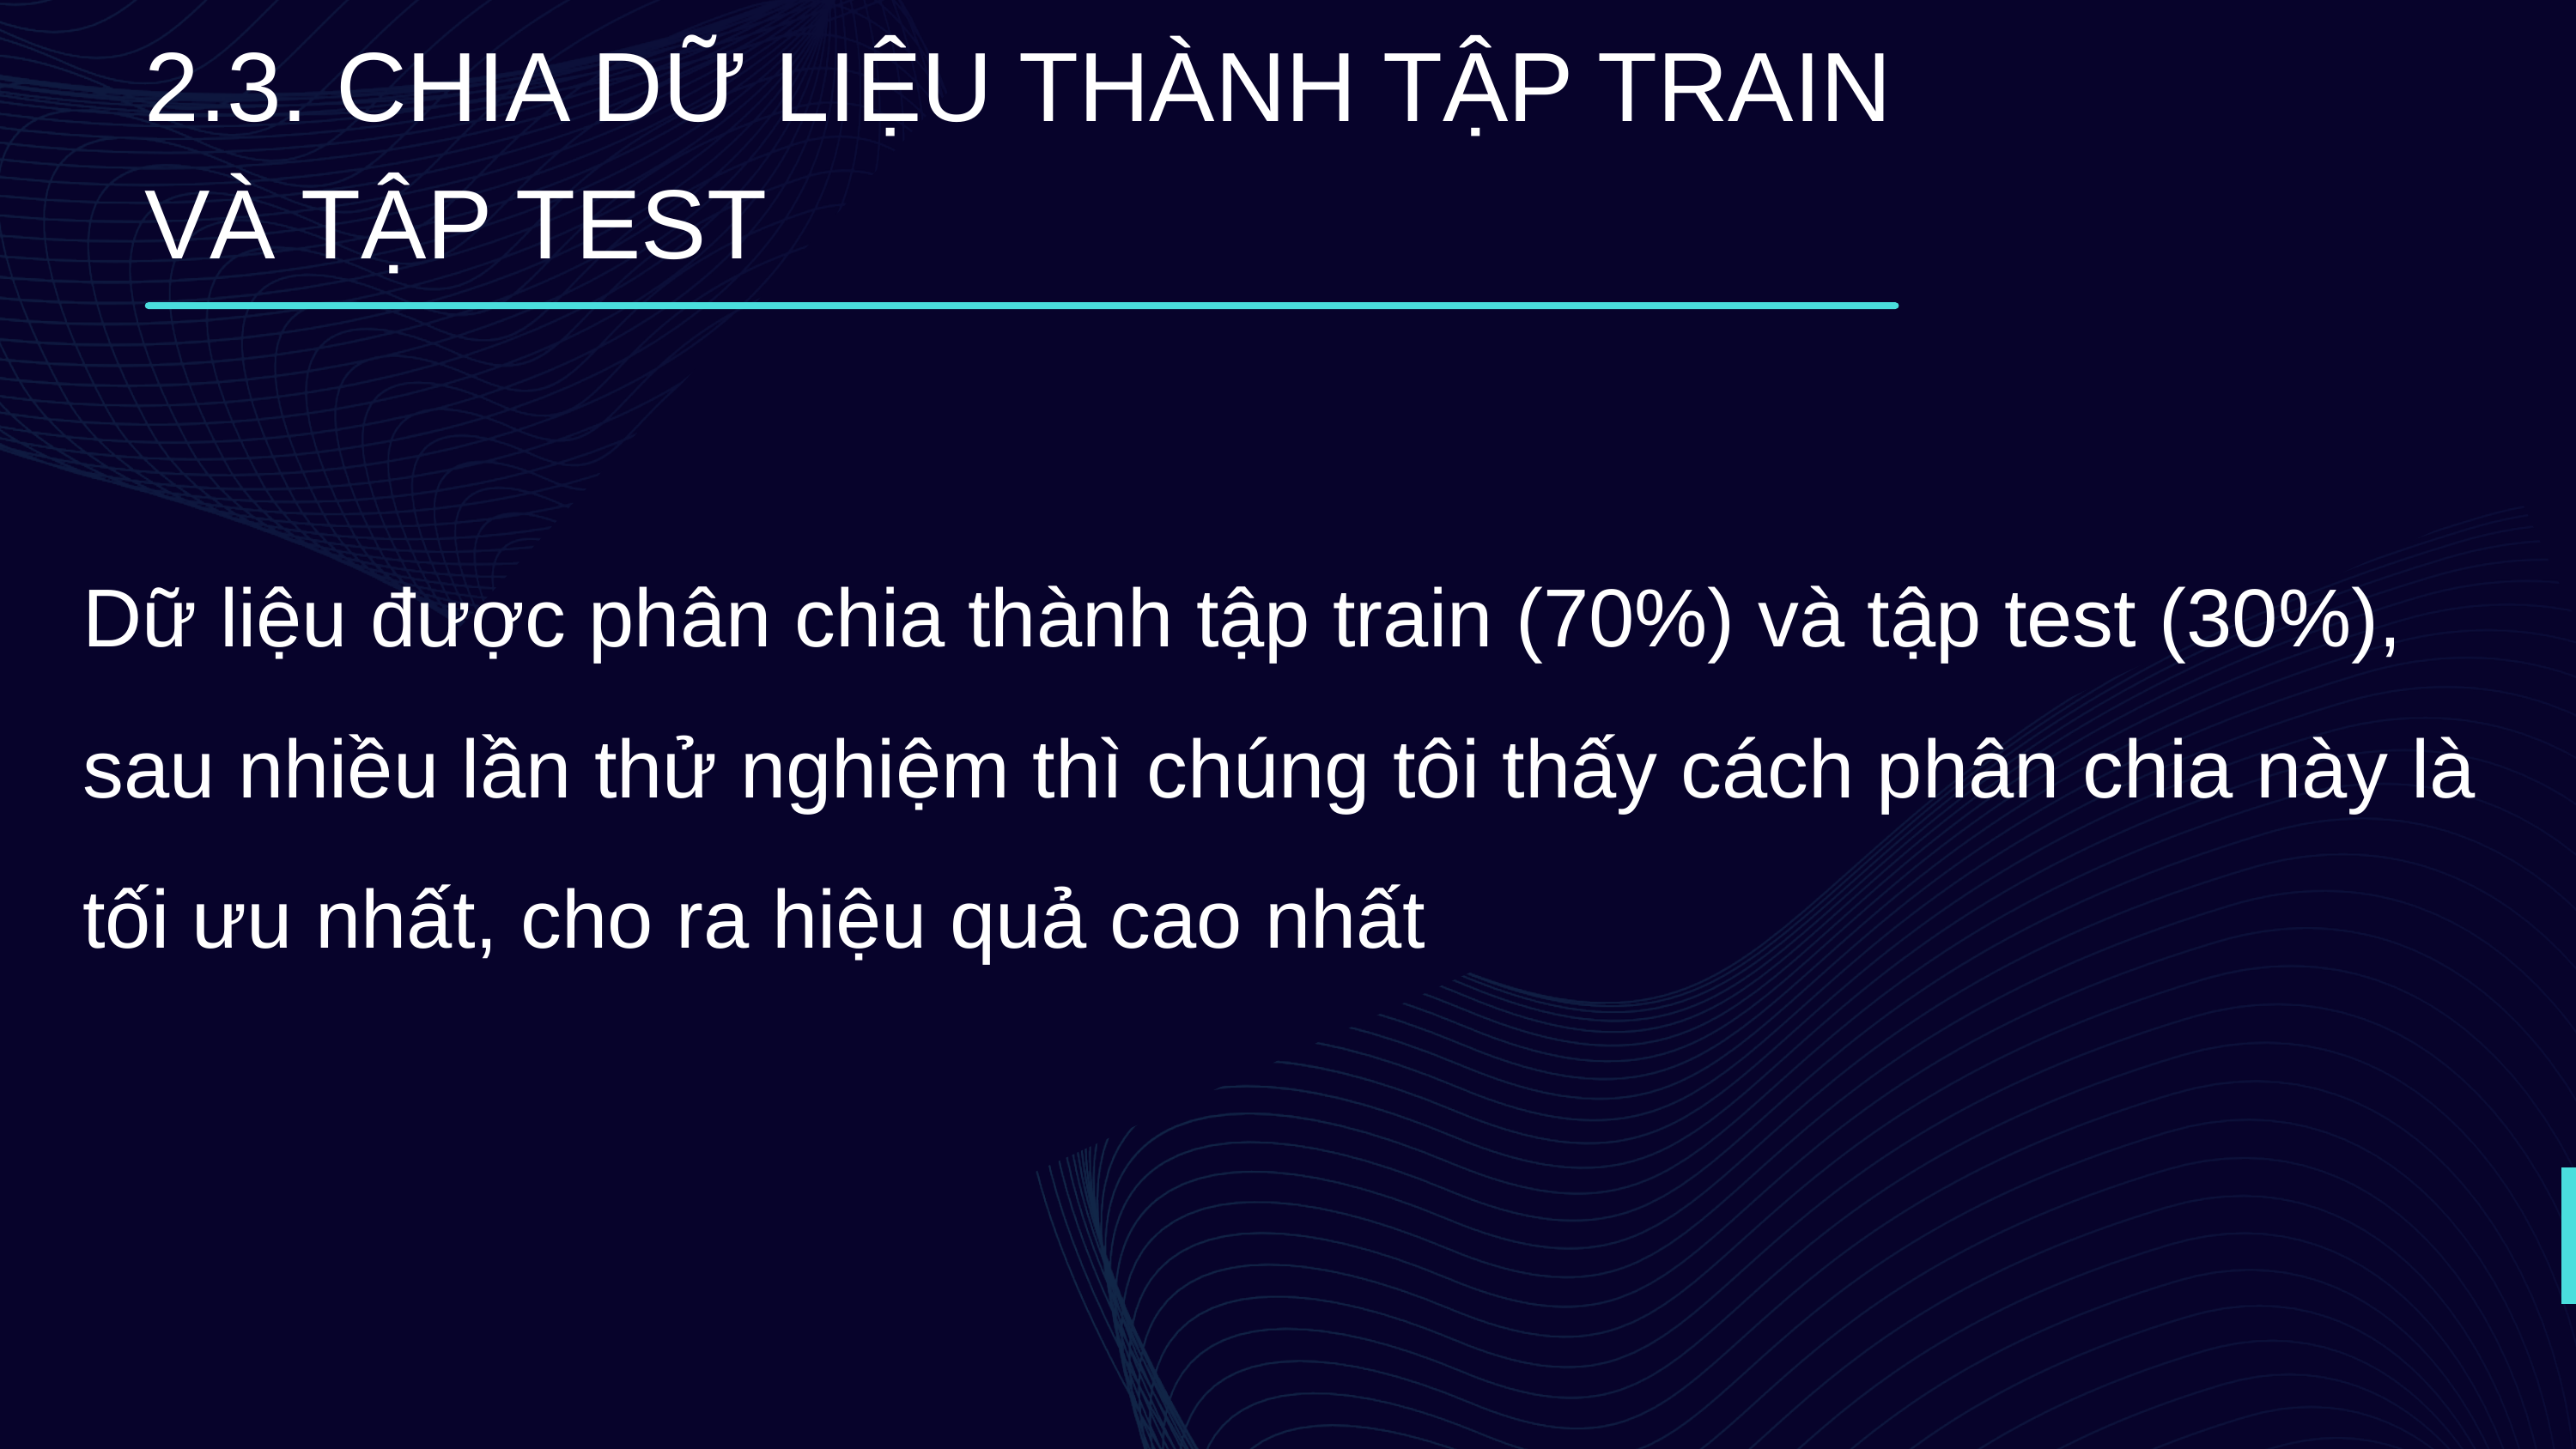

2.3. CHIA DỮ LIỆU THÀNH TẬP TRAIN VÀ TẬP TEST

Dữ liệu được phân chia thành tập train (70%) và tập test (30%), sau nhiều lần thử nghiệm thì chúng tôi thấy cách phân chia này là tối ưu nhất, cho ra hiệu quả cao nhất
01

02